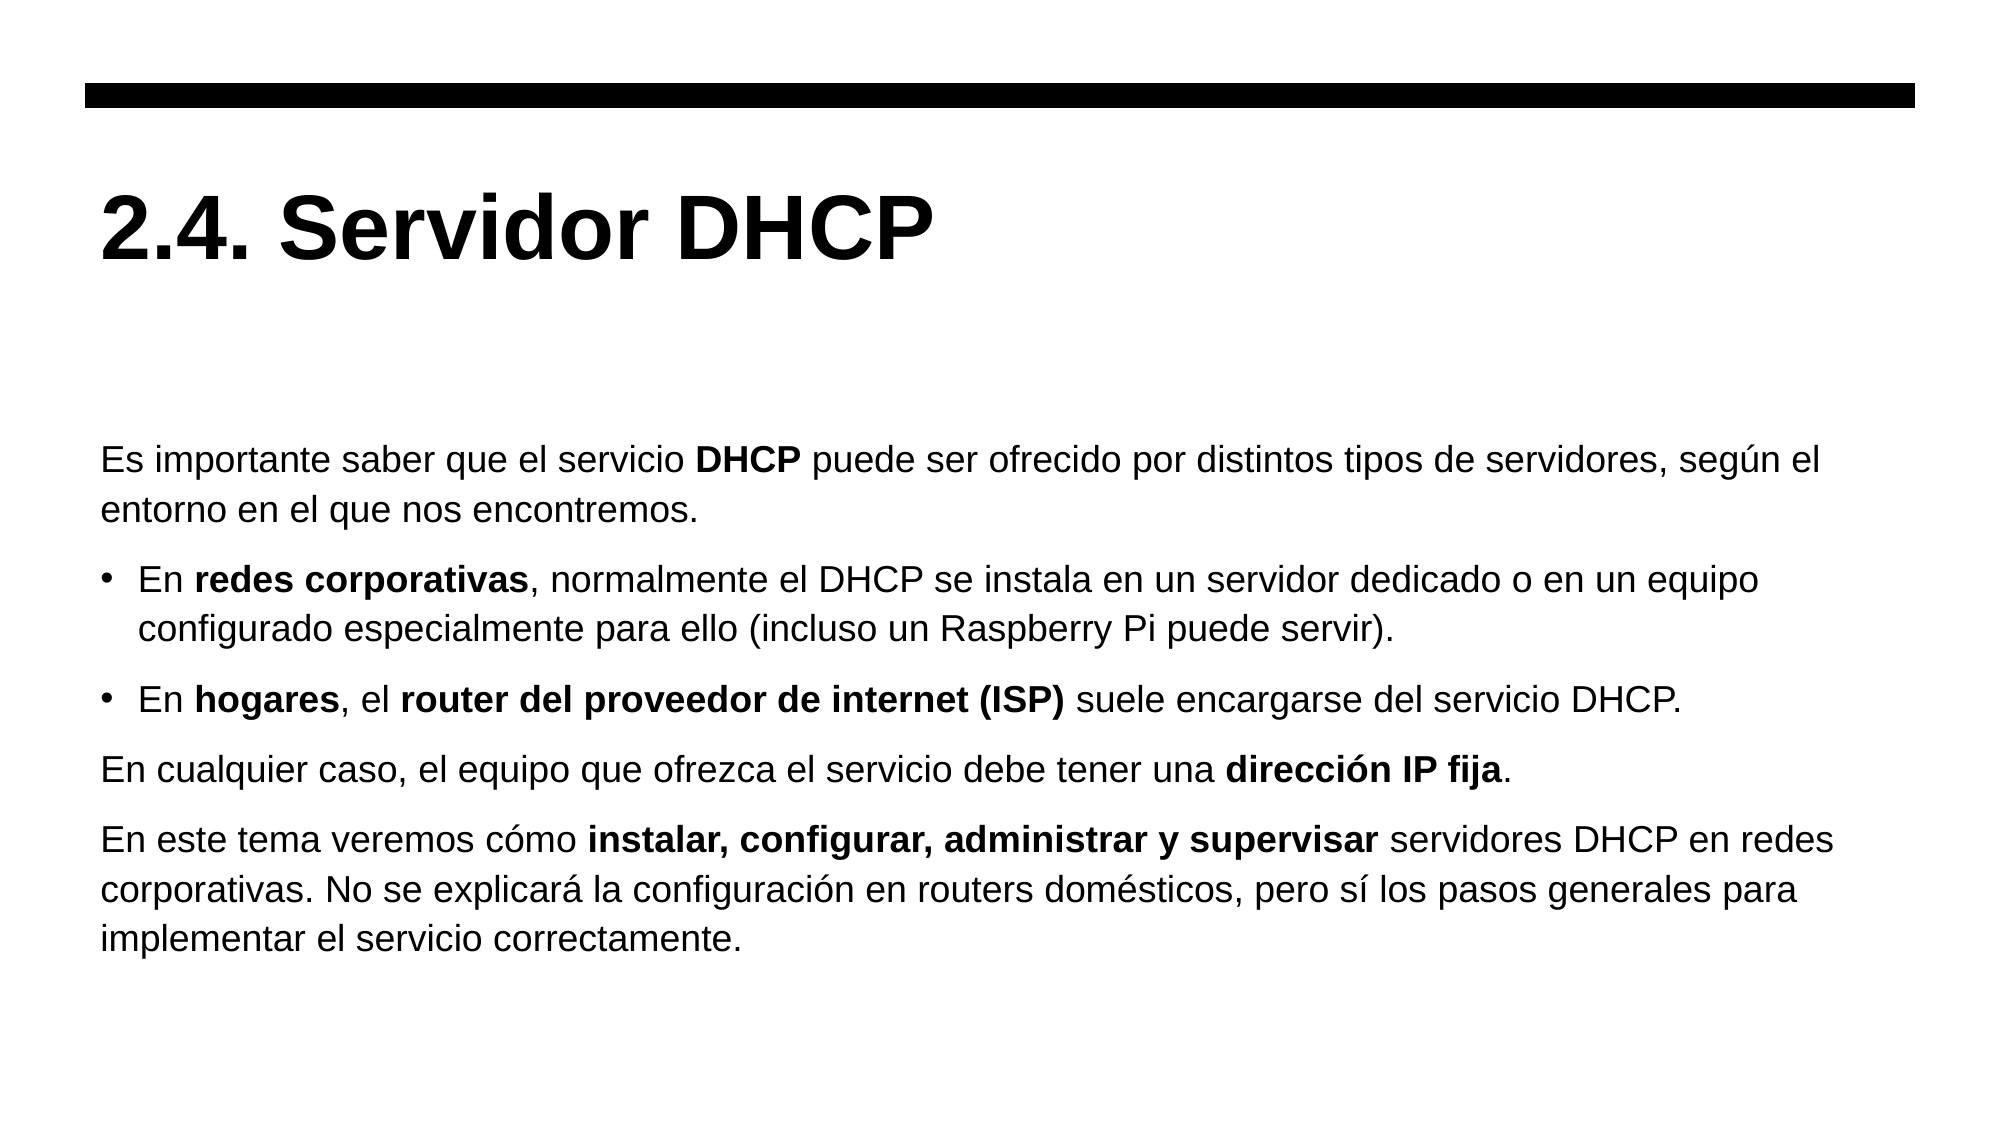

# 2.4. Servidor DHCP
Es importante saber que el servicio DHCP puede ser ofrecido por distintos tipos de servidores, según el entorno en el que nos encontremos.
En redes corporativas, normalmente el DHCP se instala en un servidor dedicado o en un equipo configurado especialmente para ello (incluso un Raspberry Pi puede servir).
En hogares, el router del proveedor de internet (ISP) suele encargarse del servicio DHCP.
En cualquier caso, el equipo que ofrezca el servicio debe tener una dirección IP fija.
En este tema veremos cómo instalar, configurar, administrar y supervisar servidores DHCP en redes corporativas. No se explicará la configuración en routers domésticos, pero sí los pasos generales para implementar el servicio correctamente.